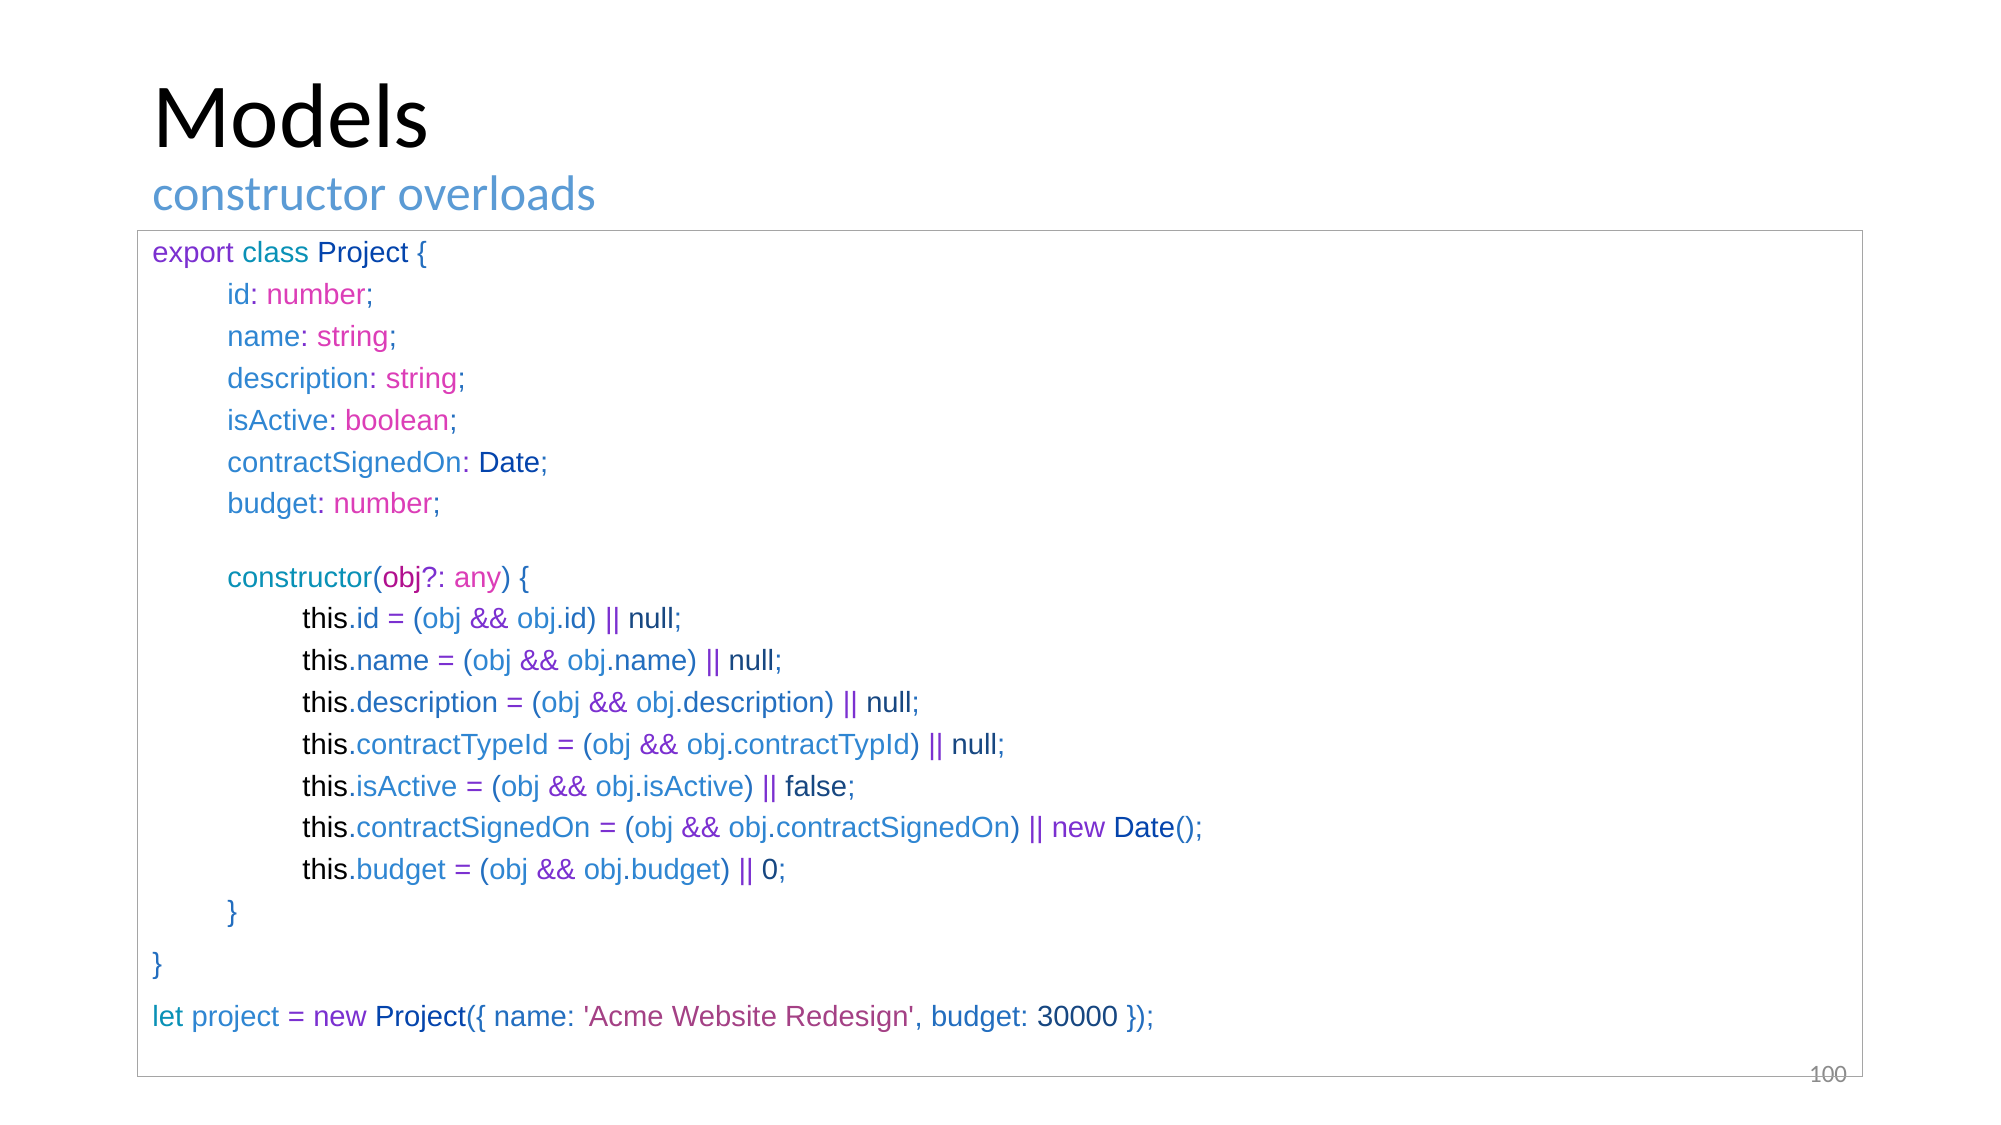

# Models constructor overloads
export class Project {
id: number;
name: string;
description: string;
isActive: boolean;
contractSignedOn: Date;
budget: number;
constructor(obj?: any) {
this.id = (obj && obj.id) || null;
this.name = (obj && obj.name) || null;
this.description = (obj && obj.description) || null;
this.contractTypeId = (obj && obj.contractTypId) || null;
this.isActive = (obj && obj.isActive) || false;
this.contractSignedOn = (obj && obj.contractSignedOn) || new Date();
this.budget = (obj && obj.budget) || 0;
}
}
let project = new Project({ name: 'Acme Website Redesign', budget: 30000 });

100